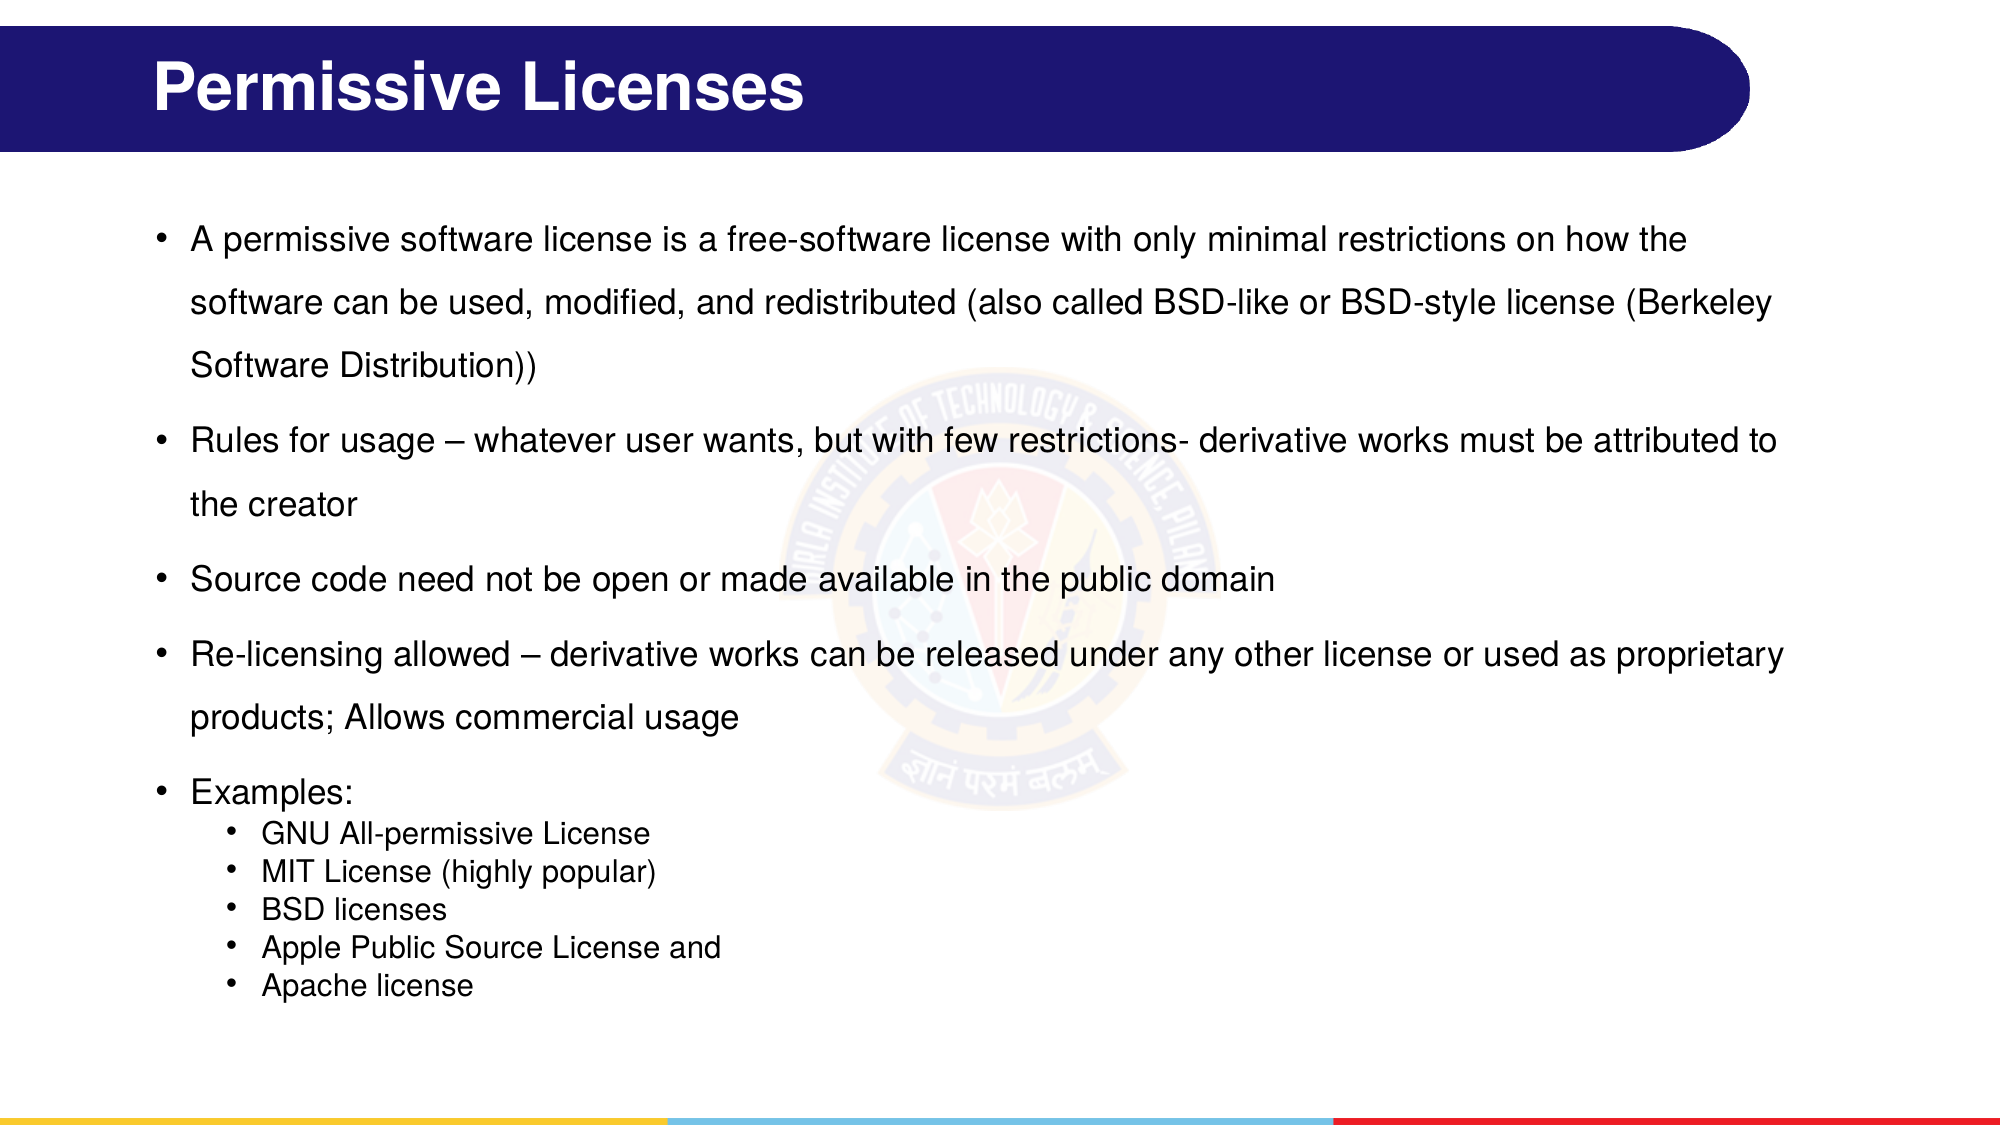

# Permissive Licenses
A permissive software license is a free-software license with only minimal restrictions on how the software can be used, modified, and redistributed (also called BSD-like or BSD-style license (Berkeley Software Distribution))
Rules for usage – whatever user wants, but with few restrictions- derivative works must be attributed to the creator
Source code need not be open or made available in the public domain
Re-licensing allowed – derivative works can be released under any other license or used as proprietary products; Allows commercial usage
Examples:
GNU All-permissive License
MIT License (highly popular)
BSD licenses
Apple Public Source License and
Apache license